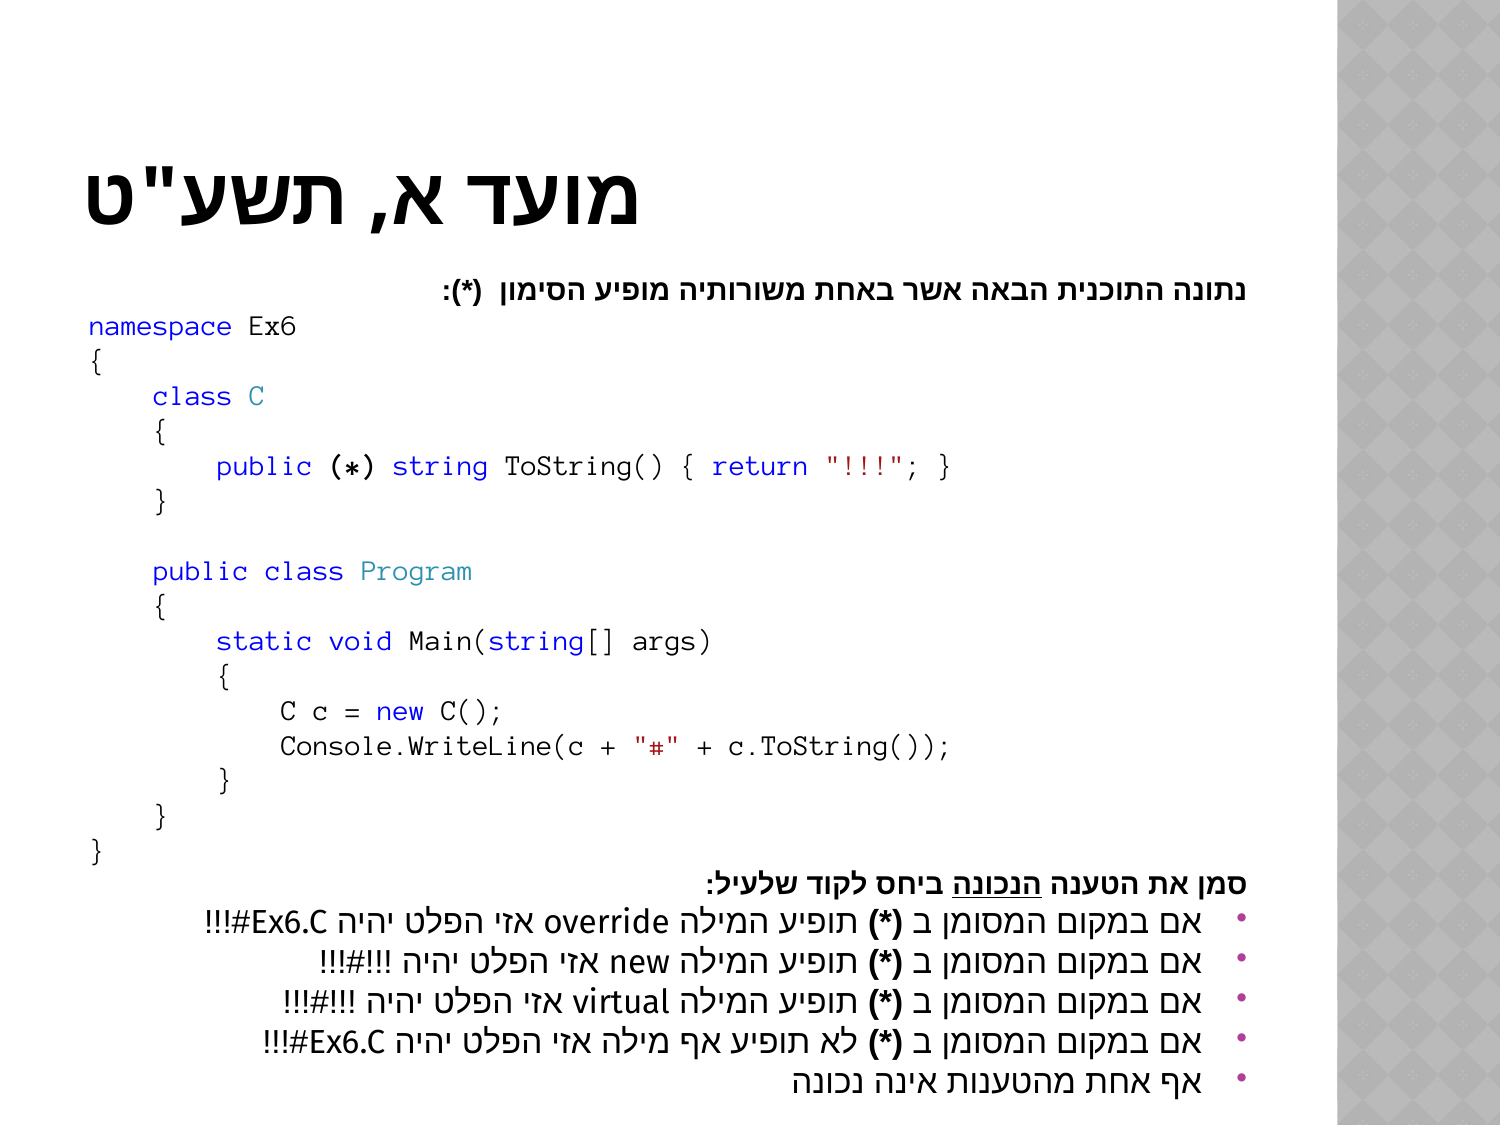

# מועד א, תשע"ט
נתונה התוכנית הבאה אשר באחת משורותיה מופיע הסימון  (*):
namespace Ex6
{
    class C
    {
        public (*) string ToString() { return "!!!"; }
    }

    public class Program
    {
        static void Main(string[] args)
        {
            C c = new C();
            Console.WriteLine(c + "#" + c.ToString());
        }
    }
}
סמן את הטענה הנכונה ביחס לקוד שלעיל:
אם במקום המסומן ב (*) תופיע המילה override אזי הפלט יהיה Ex6.C#!!!
אם במקום המסומן ב (*) תופיע המילה new אזי הפלט יהיה !!!#!!!
אם במקום המסומן ב (*) תופיע המילה virtual אזי הפלט יהיה !!!#!!!
אם במקום המסומן ב (*) לא תופיע אף מילה אזי הפלט יהיה Ex6.C#!!!
אף אחת מהטענות אינה נכונה